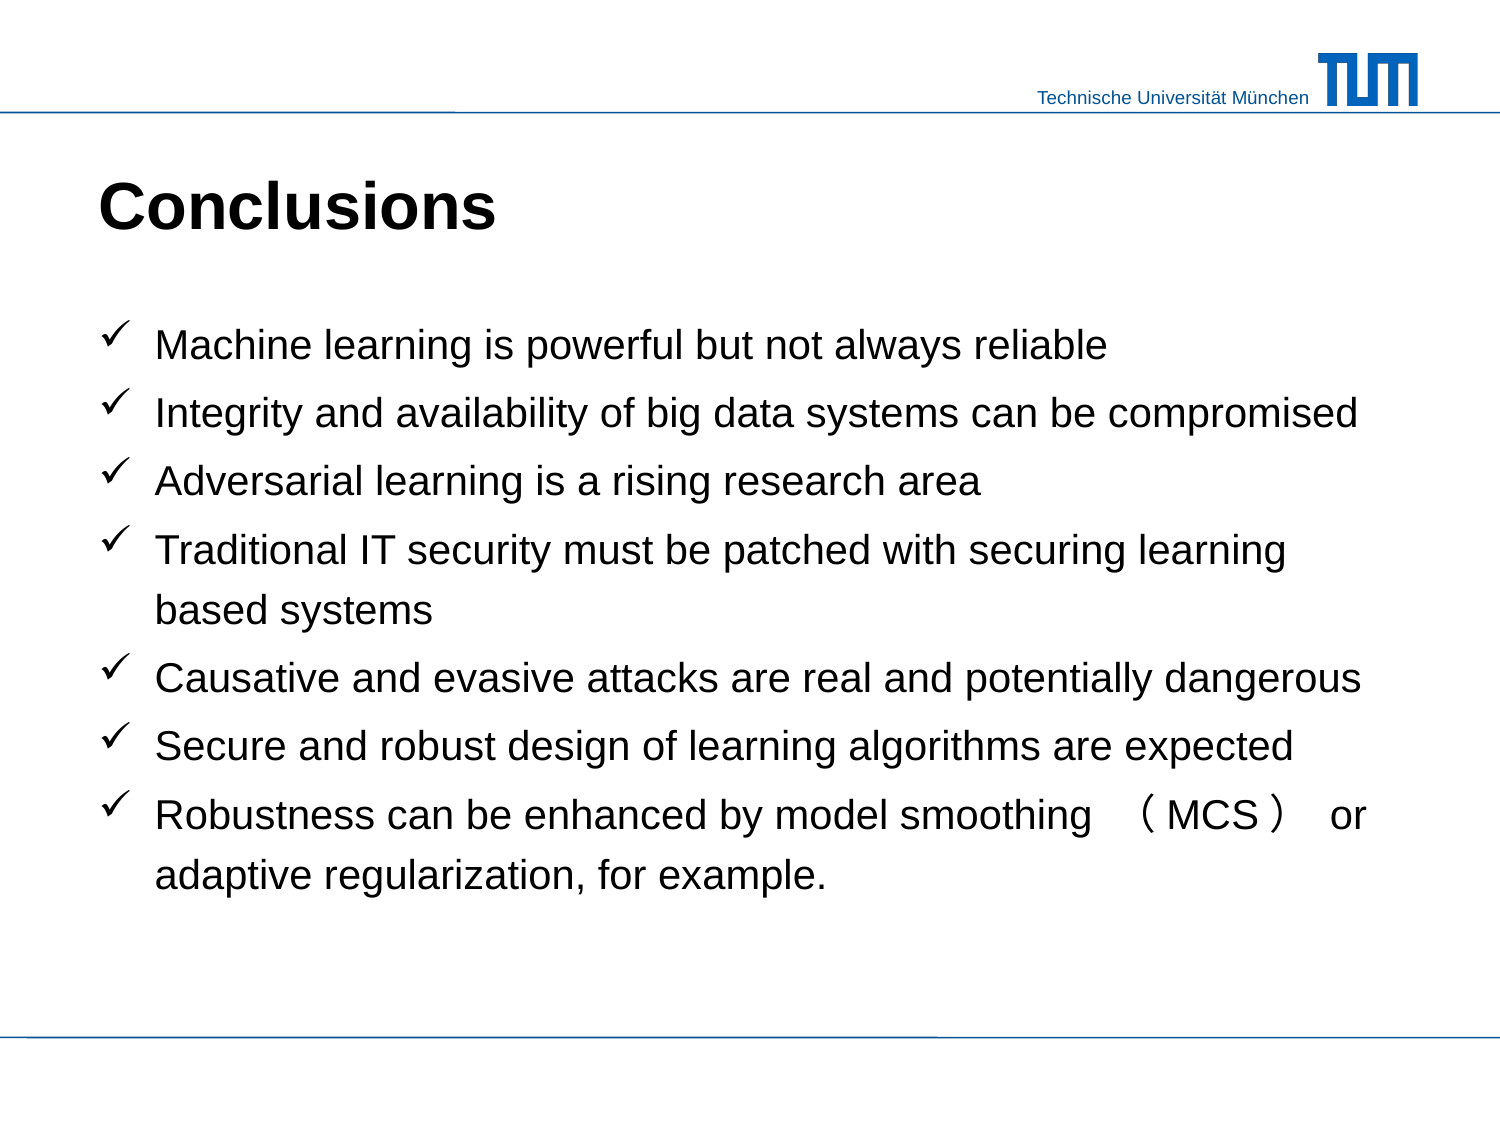

# Conclusions
Machine learning is powerful but not always reliable
Integrity and availability of big data systems can be compromised
Adversarial learning is a rising research area
Traditional IT security must be patched with securing learning based systems
Causative and evasive attacks are real and potentially dangerous
Secure and robust design of learning algorithms are expected
Robustness can be enhanced by model smoothing （MCS） or adaptive regularization, for example.